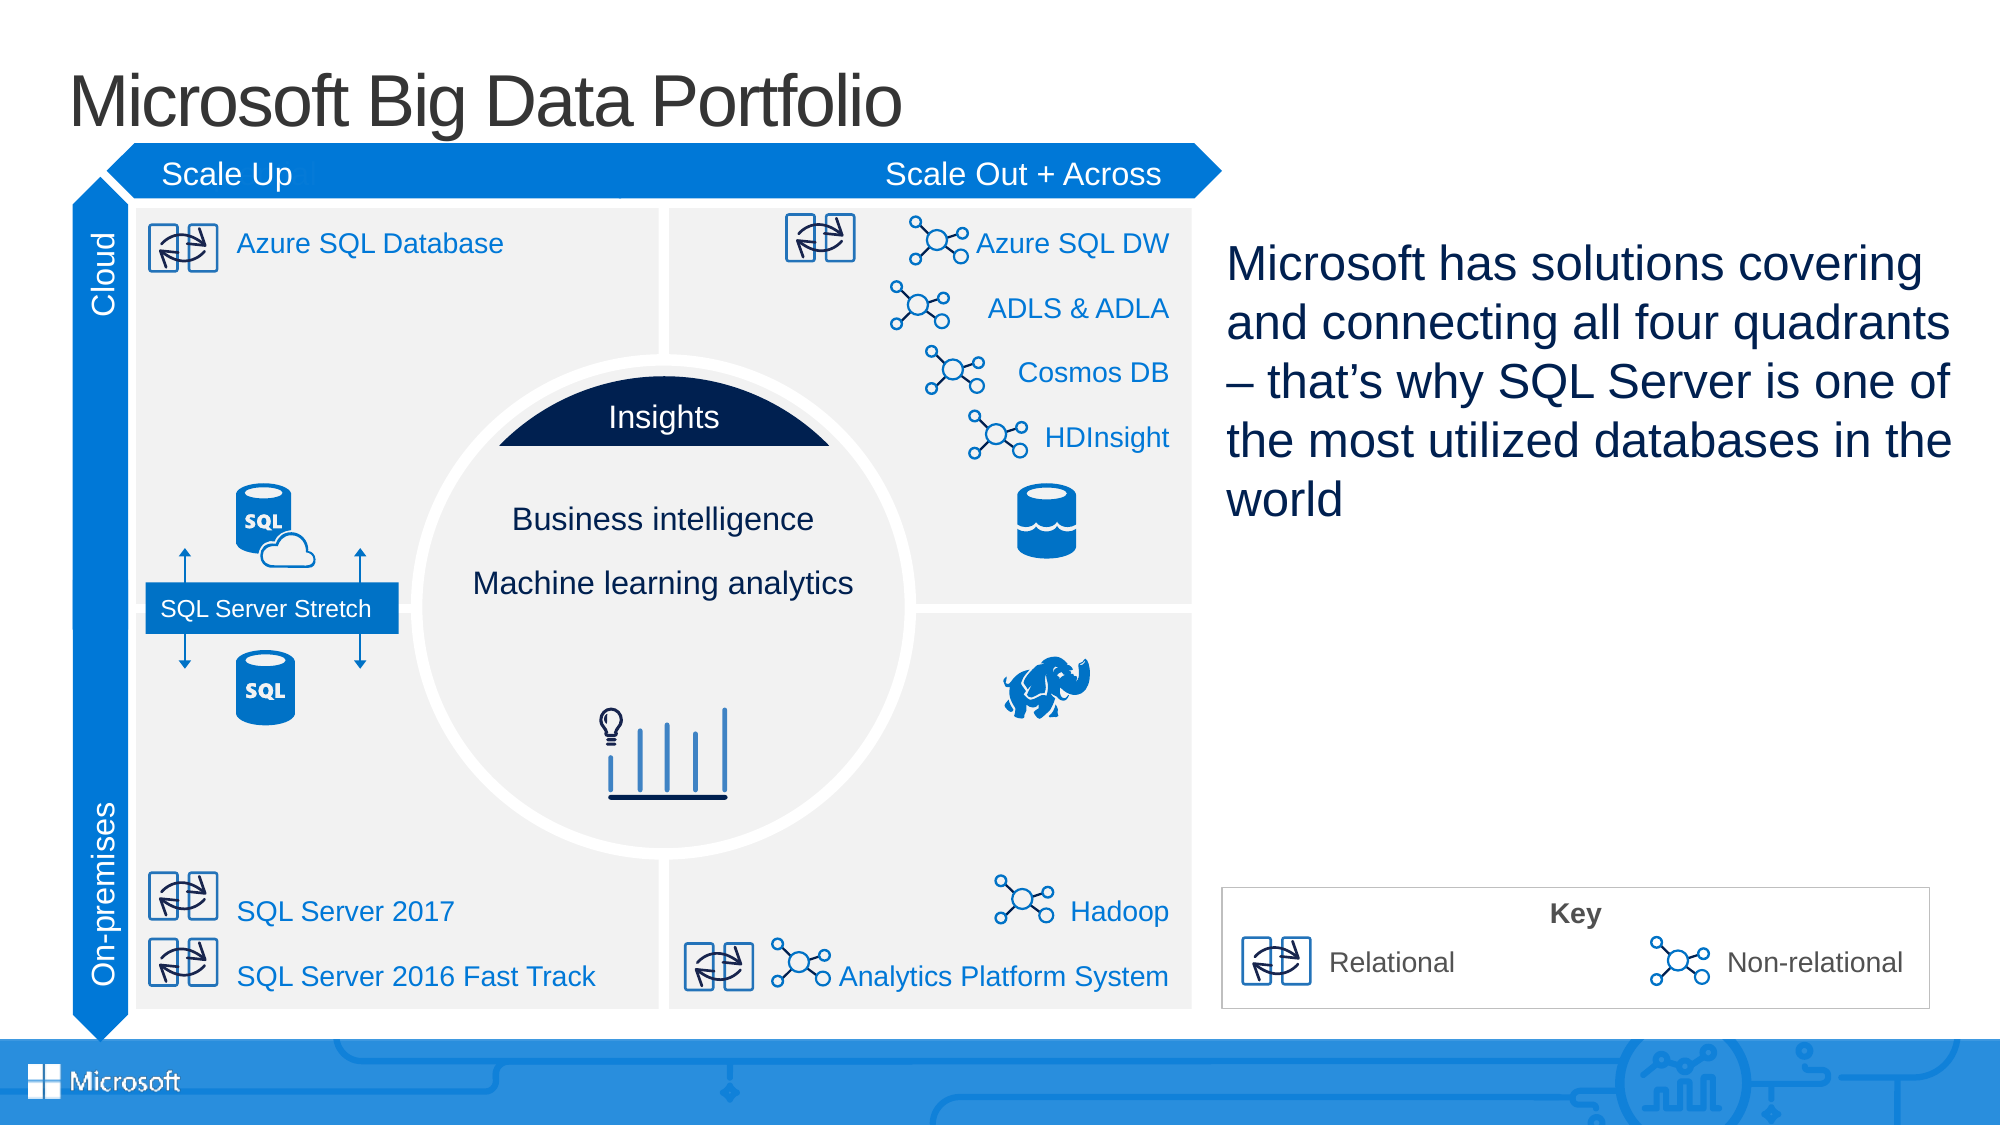

# Microsoft Big Data Portfolio

Sequential
Sequential
Scale Out + Across
Scale Up
Scale Up
Cloud

Cloud

On-premises
On-premises
On-premises

Azure SQL Database

Azure SQL DW

ADLS & ADLA

 Cosmos DB

HDInsight

Microsoft has solutions covering and connecting all four quadrants – that’s why SQL Server is one of the most utilized databases in the world

Insights
Business intelligence
Machine learning analytics

SQL Server Stretch

Hadoop

Analytics Platform System

SQL Server 2017

SQL Server 2016 Fast Track

Key

Relational
Non-relational

Relational
Non-relational